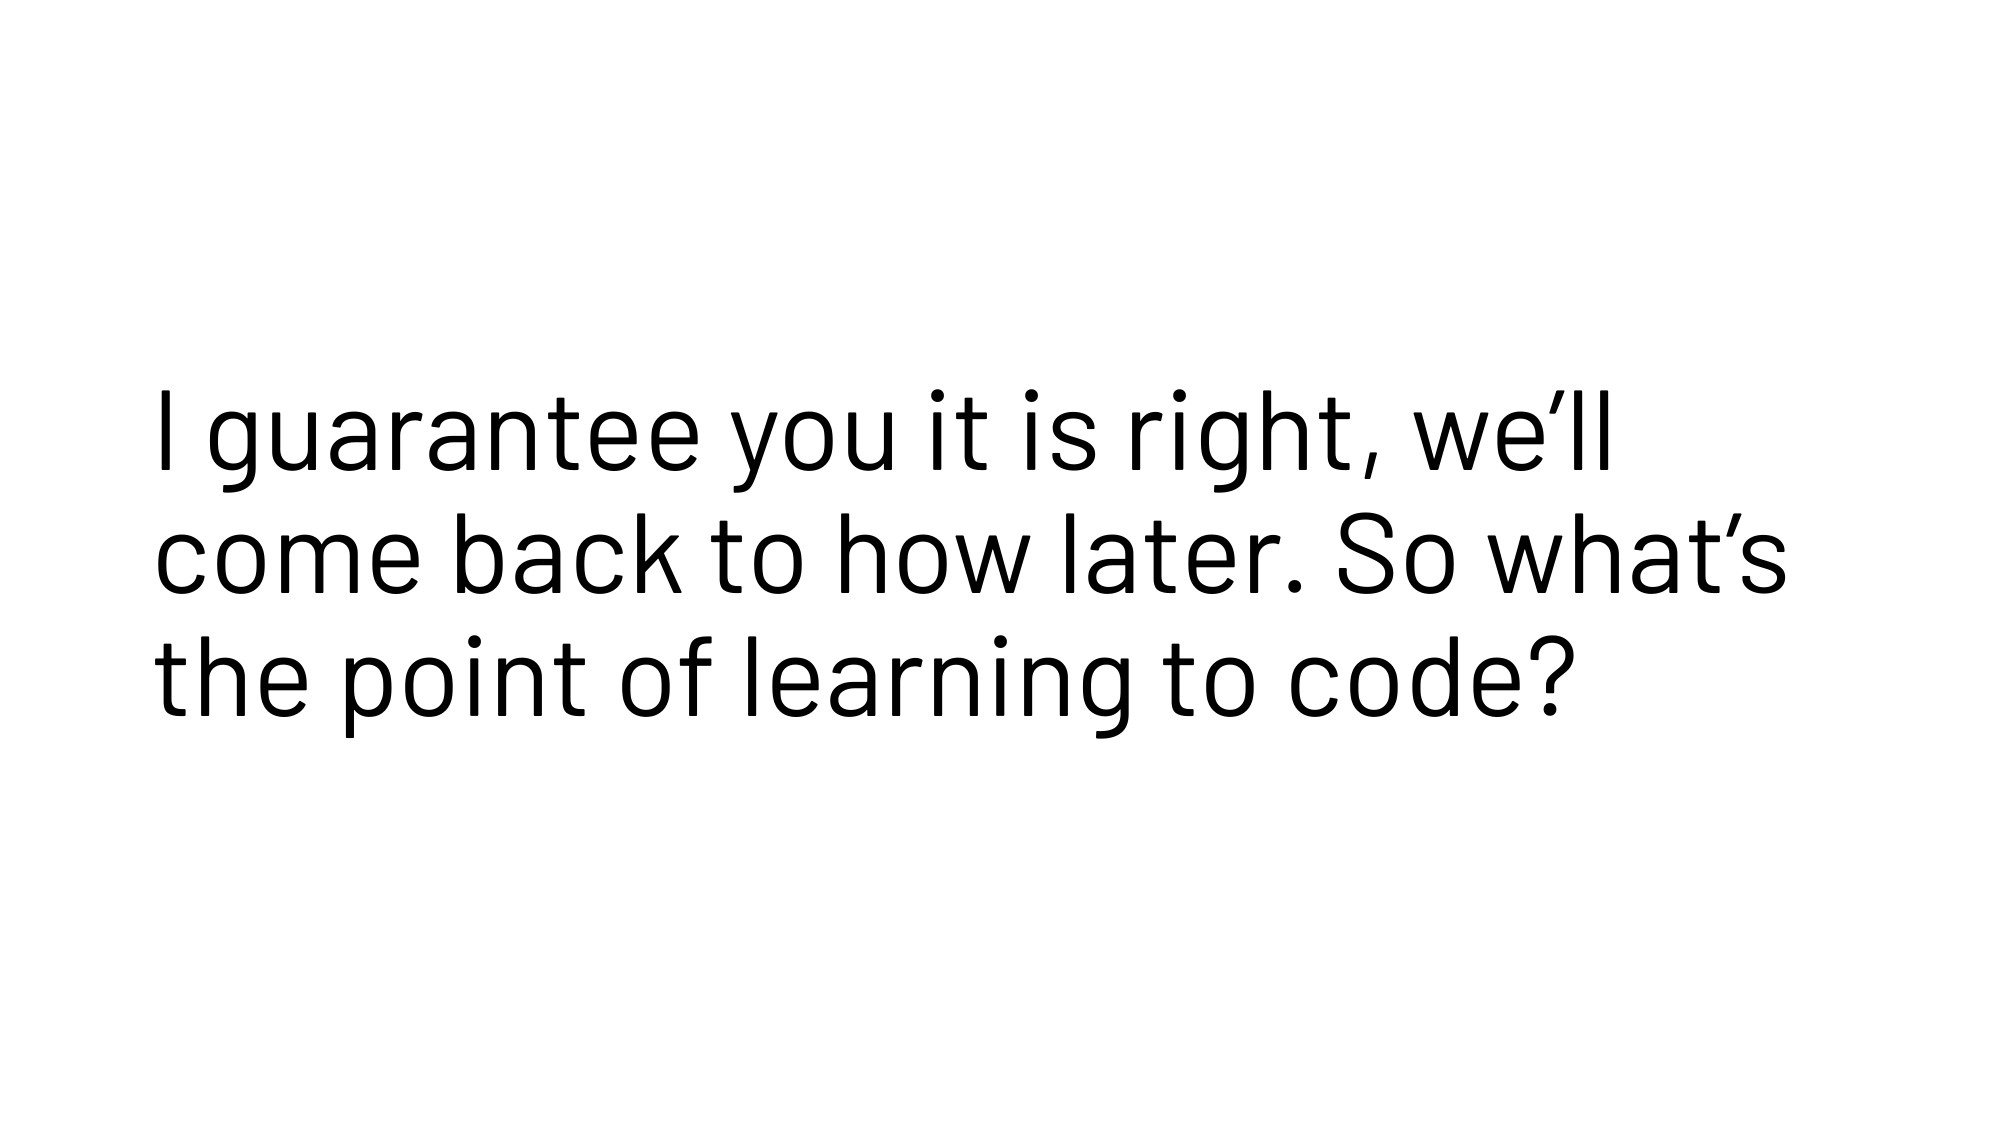

# I guarantee you it is right, we’ll come back to how later. So what’s the point of learning to code?